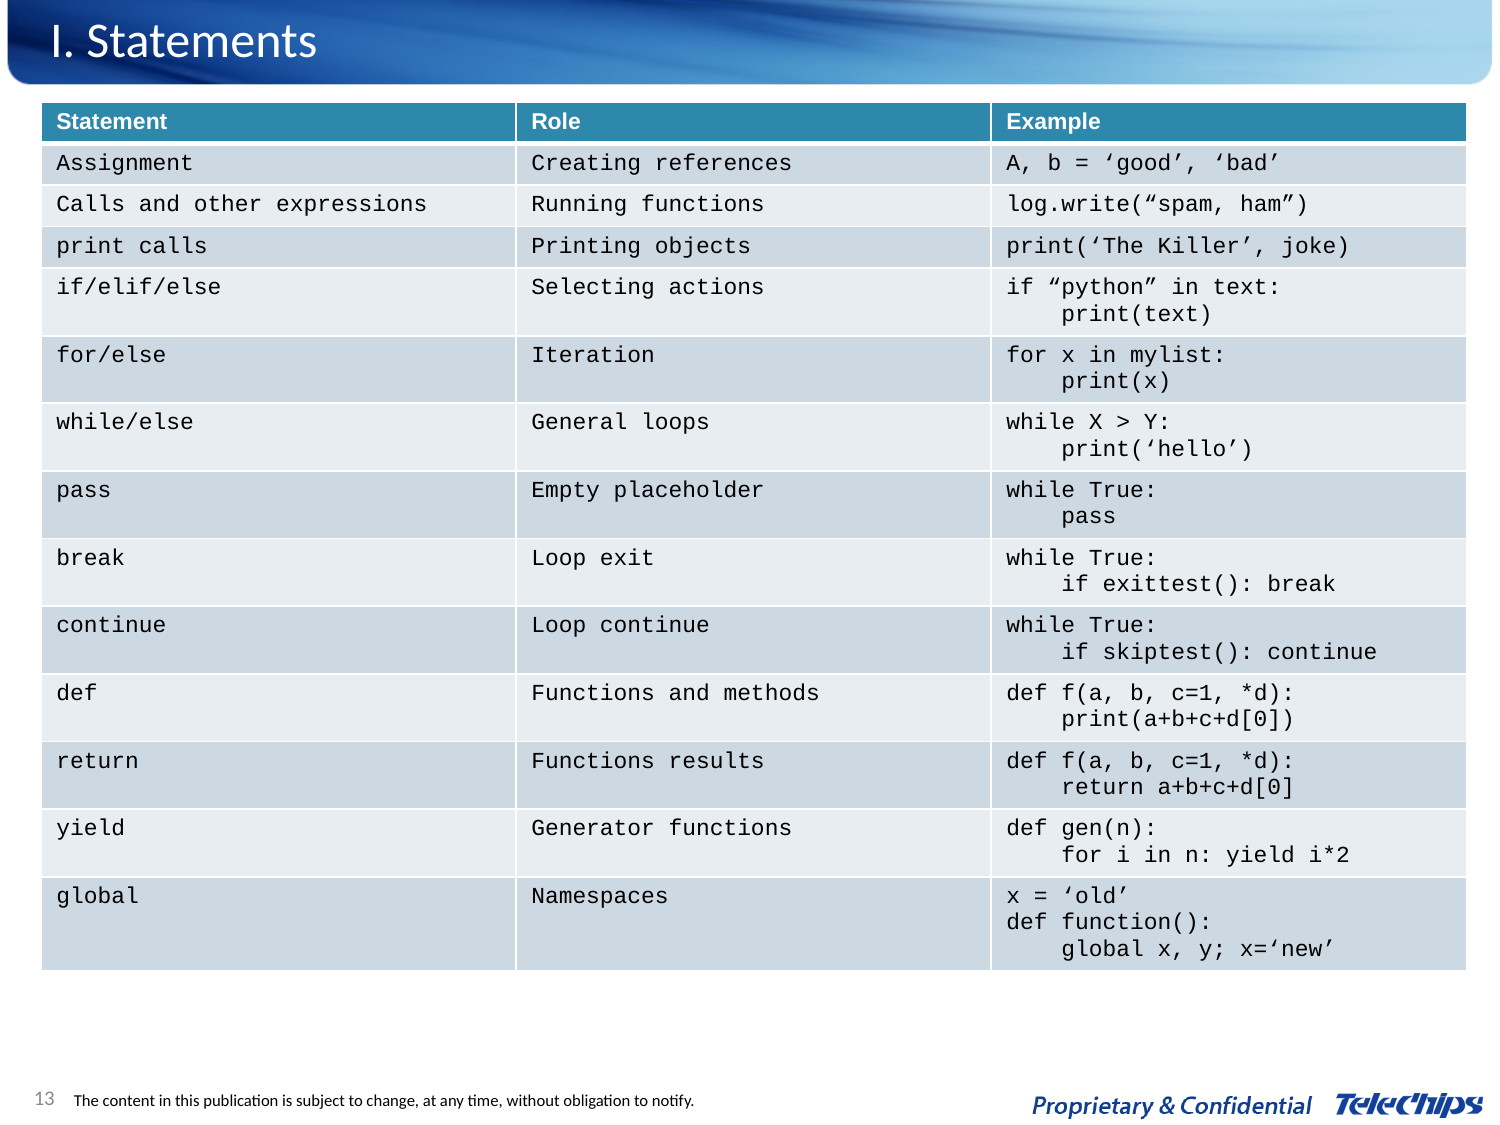

# I. Statements
| Statement | Role | Example |
| --- | --- | --- |
| Assignment | Creating references | A, b = ‘good’, ‘bad’ |
| Calls and other expressions | Running functions | log.write(“spam, ham”) |
| print calls | Printing objects | print(‘The Killer’, joke) |
| if/elif/else | Selecting actions | if “python” in text: print(text) |
| for/else | Iteration | for x in mylist: print(x) |
| while/else | General loops | while X > Y: print(‘hello’) |
| pass | Empty placeholder | while True: pass |
| break | Loop exit | while True: if exittest(): break |
| continue | Loop continue | while True: if skiptest(): continue |
| def | Functions and methods | def f(a, b, c=1, \*d): print(a+b+c+d[0]) |
| return | Functions results | def f(a, b, c=1, \*d): return a+b+c+d[0] |
| yield | Generator functions | def gen(n): for i in n: yield i\*2 |
| global | Namespaces | x = ‘old’ def function(): global x, y; x=‘new’ |
13